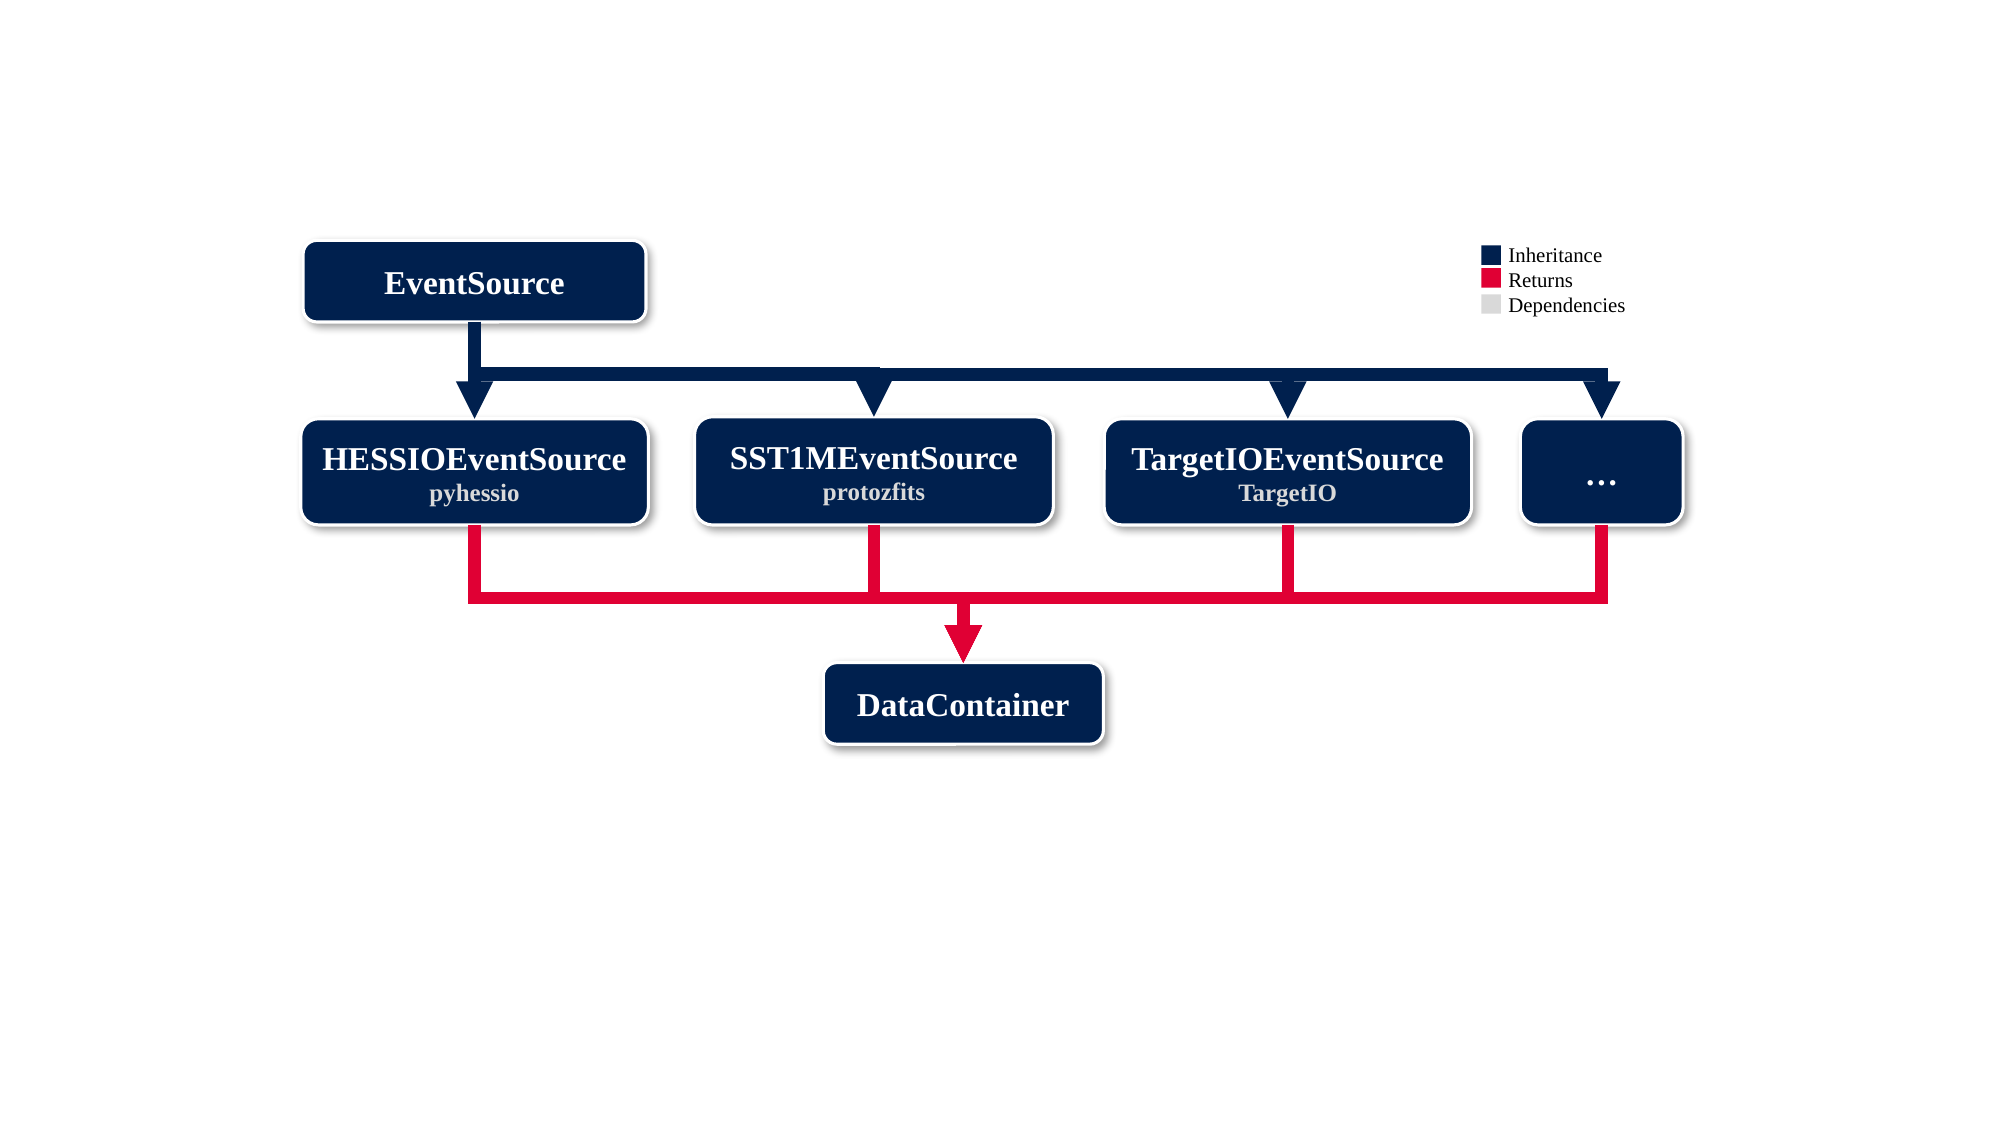

Inheritance
Returns
Dependencies
EventSource

SST1MEventSource
protozfits
HESSIOEventSource
pyhessio
TargetIOEventSource
TargetIO
…
DataContainer